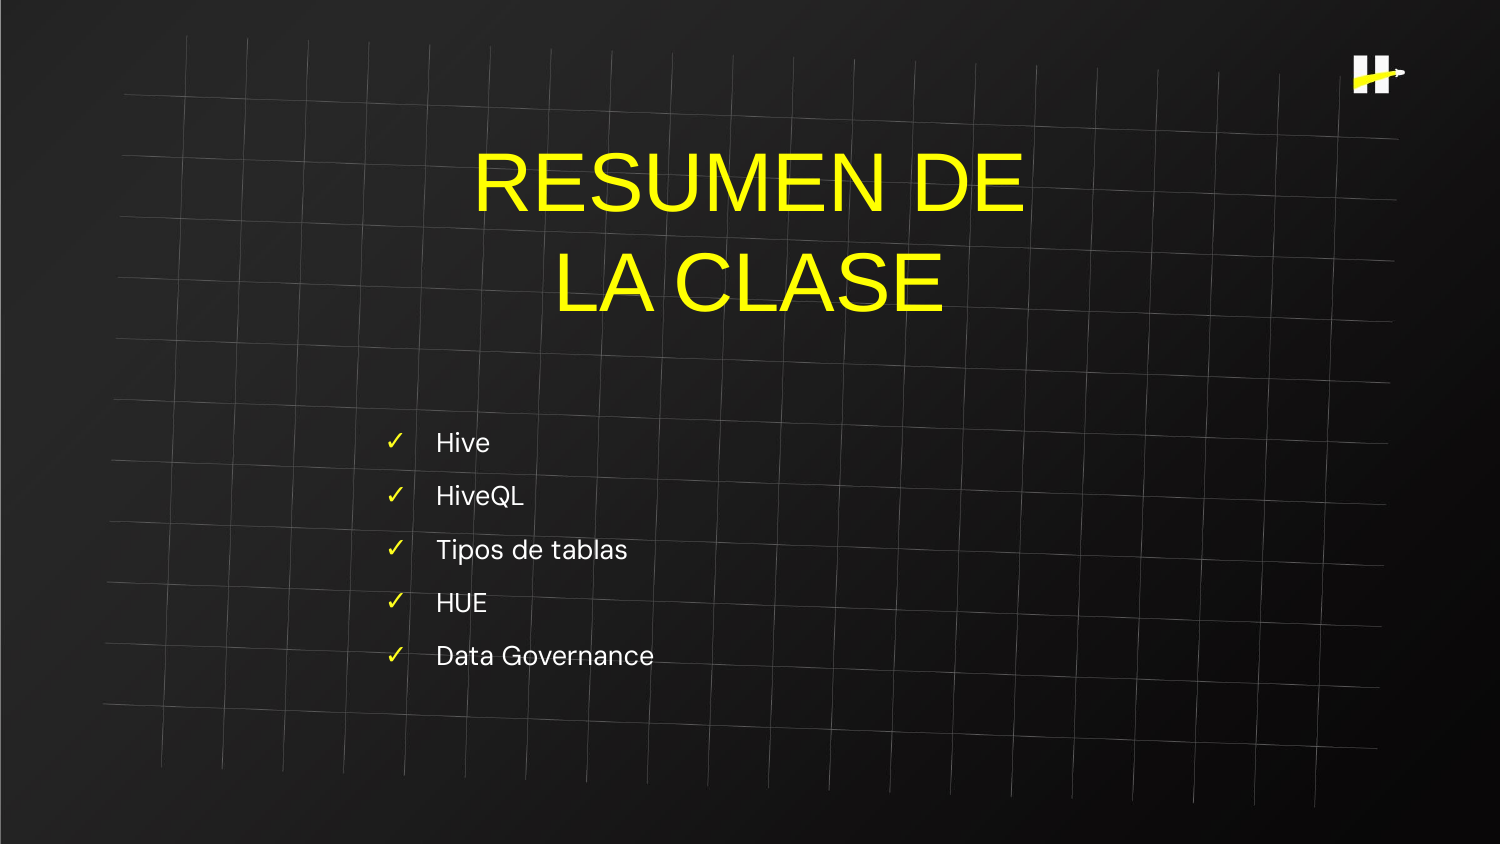

RESUMEN DE
LA CLASE
Hive
HiveQL
Tipos de tablas
HUE
Data Governance